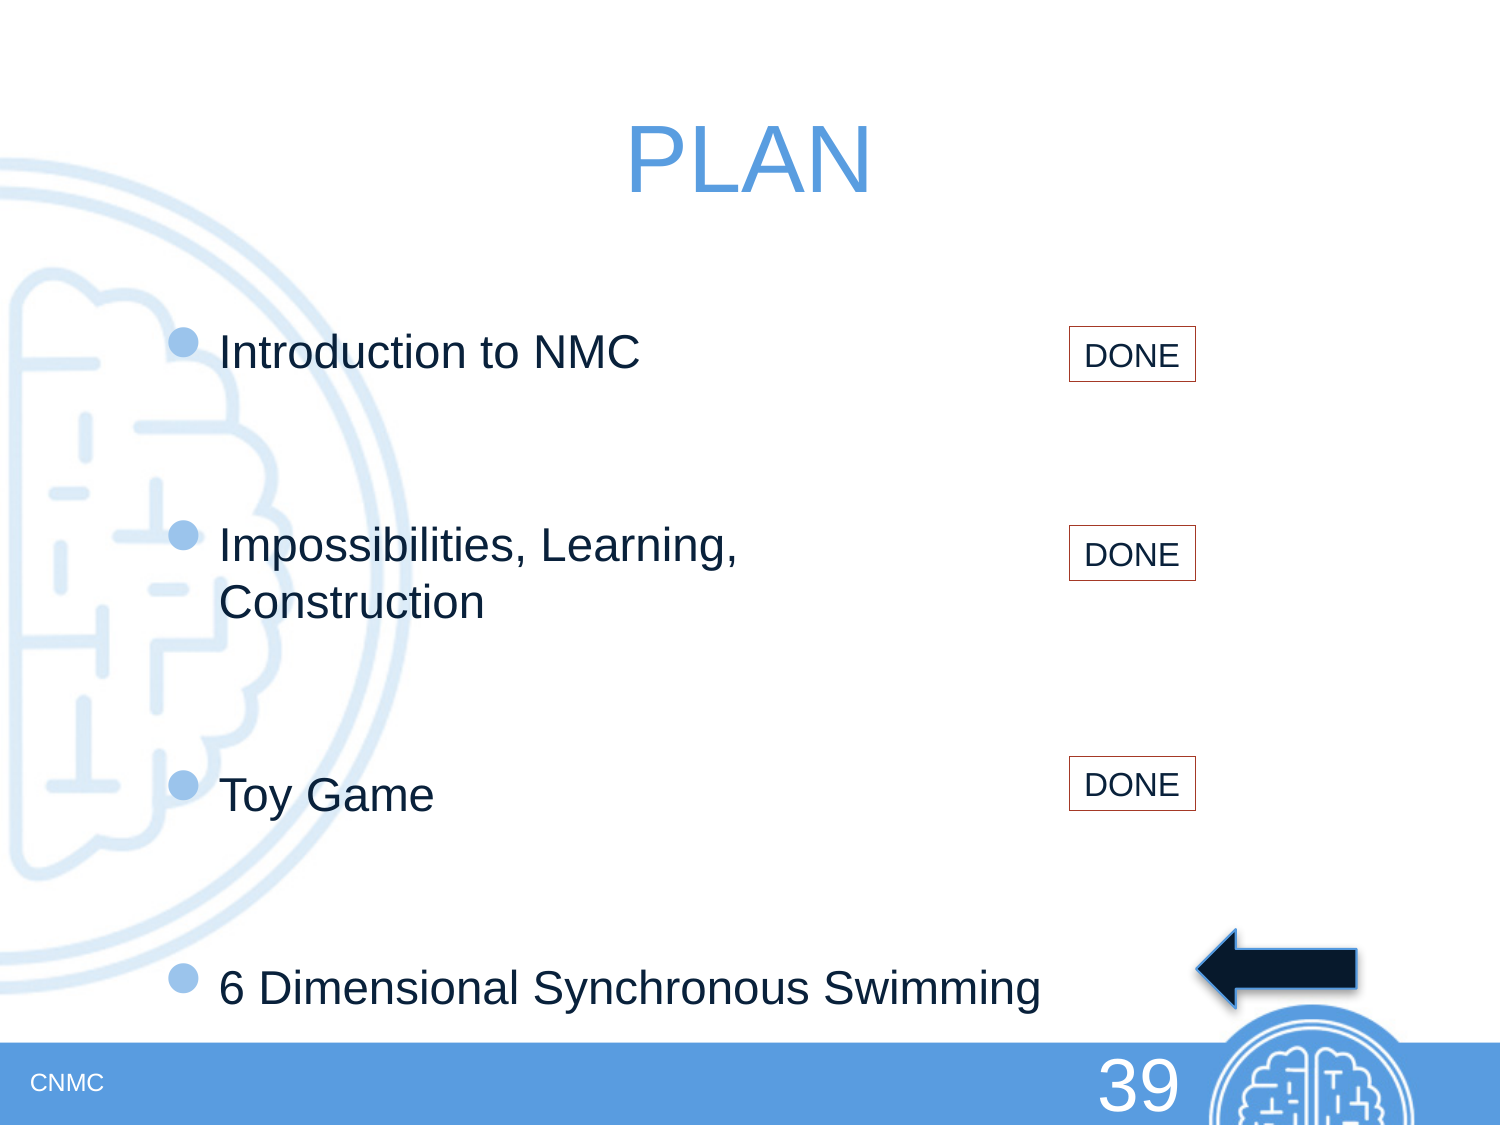

# PLAN
Introduction to NMC

Impossibilities, Learning,
Construction

Toy Game

6 Dimensional Synchronous Swimming

DONE
DONE
DONE

CNMC
39